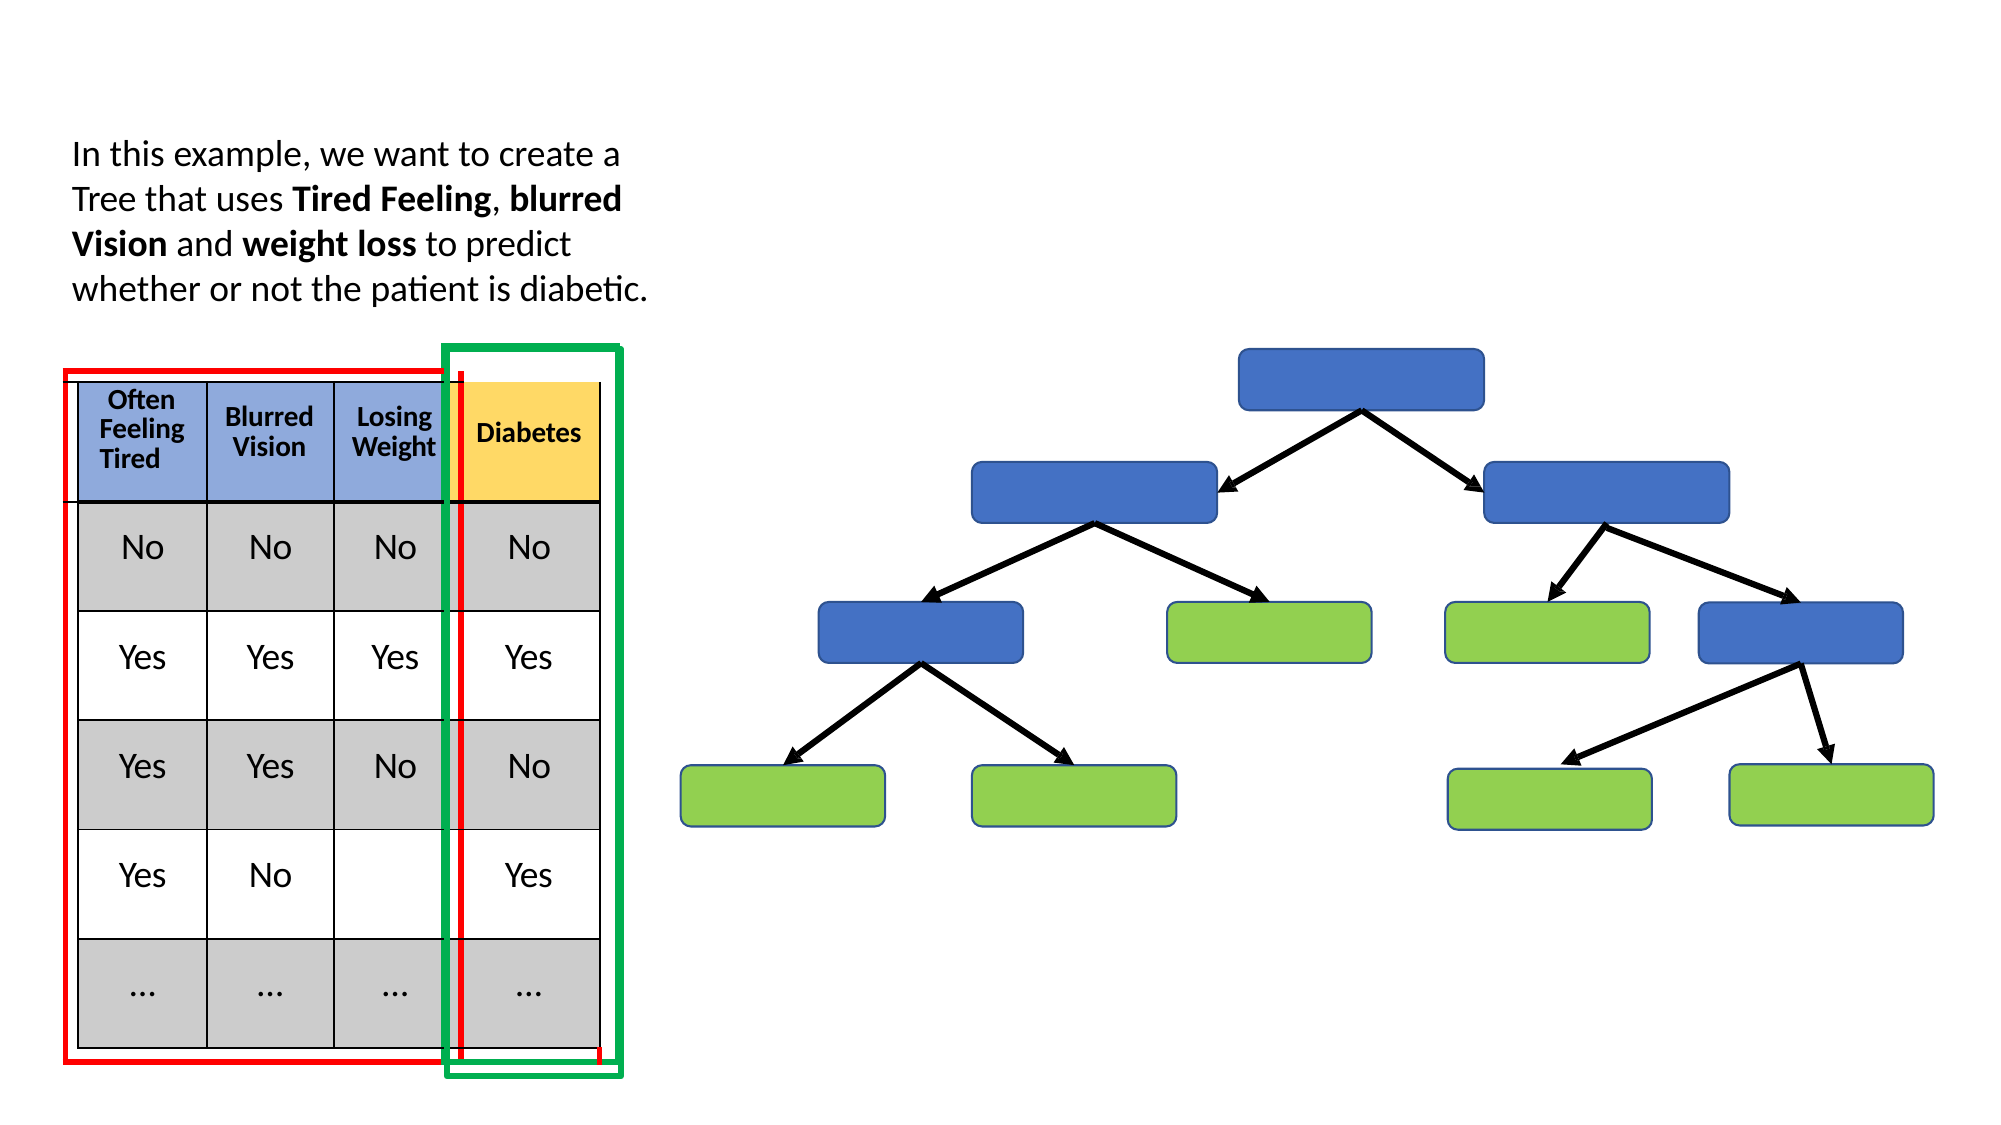

# In this example, we want to create a Tree that uses Tired Feeling, blurred Vision and weight loss to predict whether or not the patient is diabetic.
|  |  |  |  |  |  |  |
| --- | --- | --- | --- | --- | --- | --- |
|  |  |  |  |  |  |  |
|  | Often Feeling Tired | Blurred Vision | Losing Weight |  | Diabetes |  |
|  | No | No | No |  | No |  |
|  | Yes | Yes | Yes |  | Yes |  |
|  | Yes | Yes | No |  | No |  |
|  | Yes | No |  |  | Yes |  |
|  | … | … | … |  | … |  |
|  |  |  |  |  |  |  |